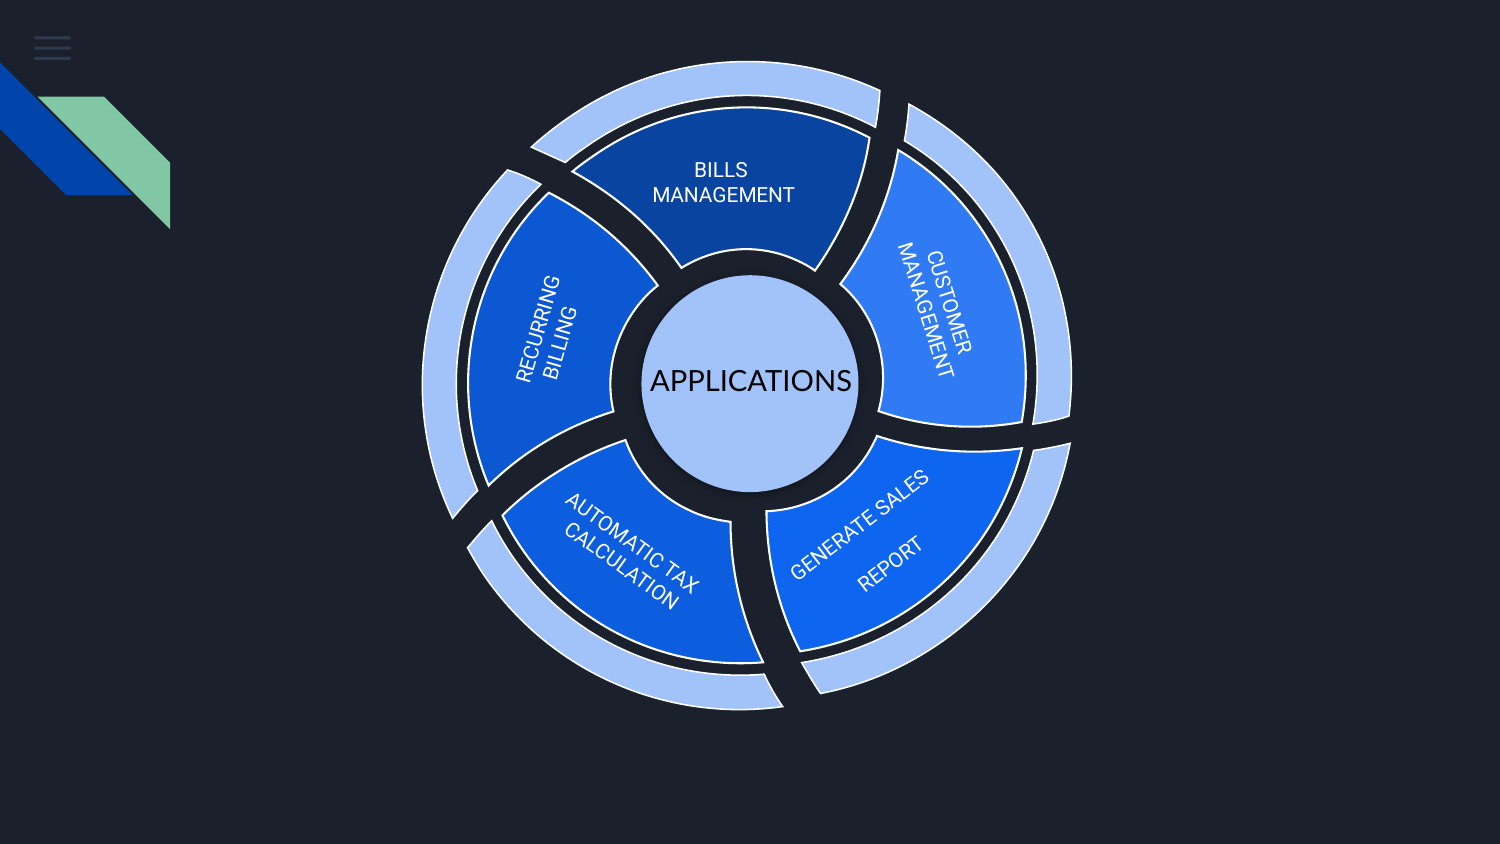

BILLS  MANAGEMENT

     CUSTOMER
  MANAGEMENT

       RECURRING
         BILLING

 APPLICATIONS

GENERATE SALES
         REPORT

  AUTOMATIC TAX
     CALCULATION